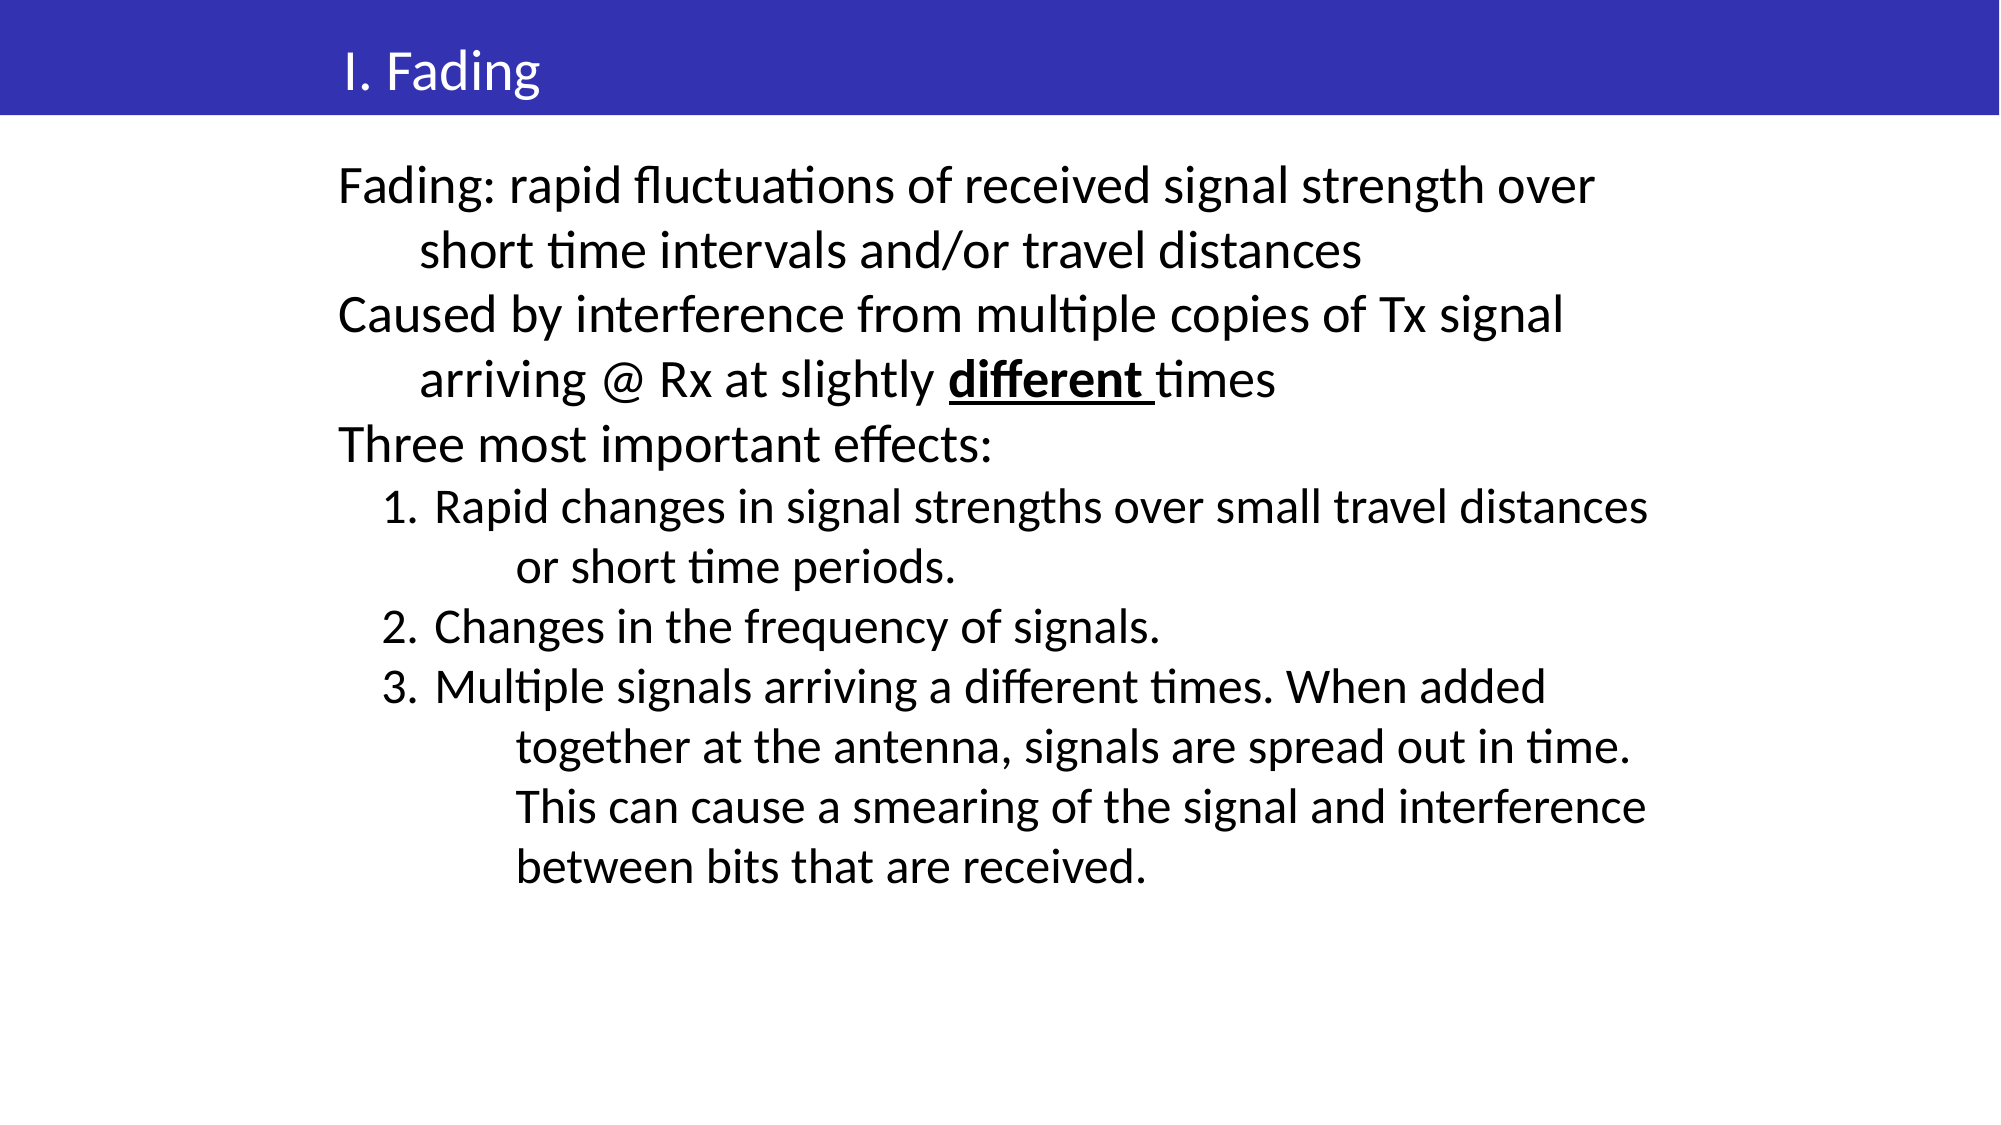

# I. Fading
Fading: rapid fluctuations of received signal strength over short time intervals and/or travel distances
Caused by interference from multiple copies of Tx signal arriving @ Rx at slightly different times
Three most important effects:
Rapid changes in signal strengths over small travel distances or short time periods.
Changes in the frequency of signals.
Multiple signals arriving a different times. When added together at the antenna, signals are spread out in time. This can cause a smearing of the signal and interference between bits that are received.